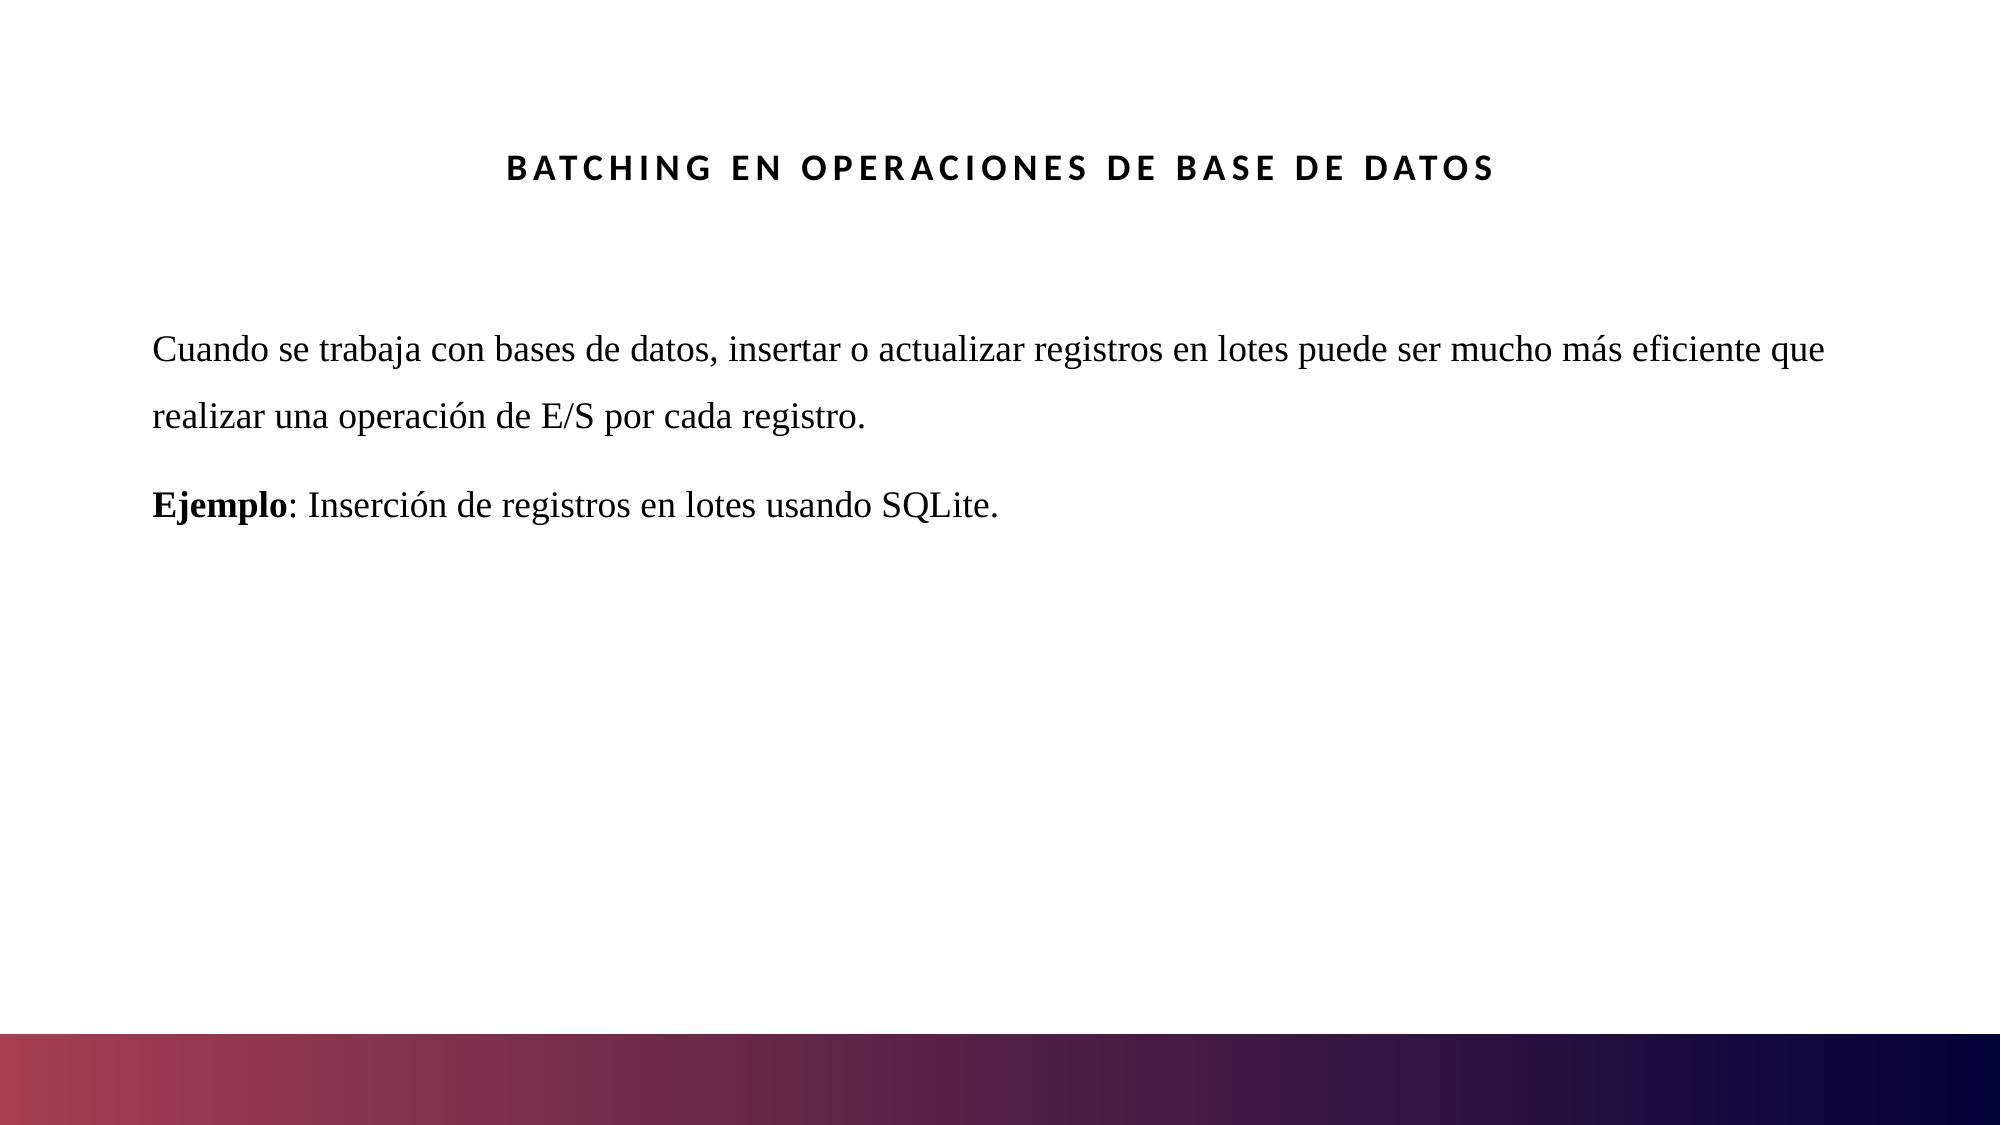

# Batching en Operaciones de Base de Datos
Cuando se trabaja con bases de datos, insertar o actualizar registros en lotes puede ser mucho más eficiente que realizar una operación de E/S por cada registro.
Ejemplo: Inserción de registros en lotes usando SQLite.